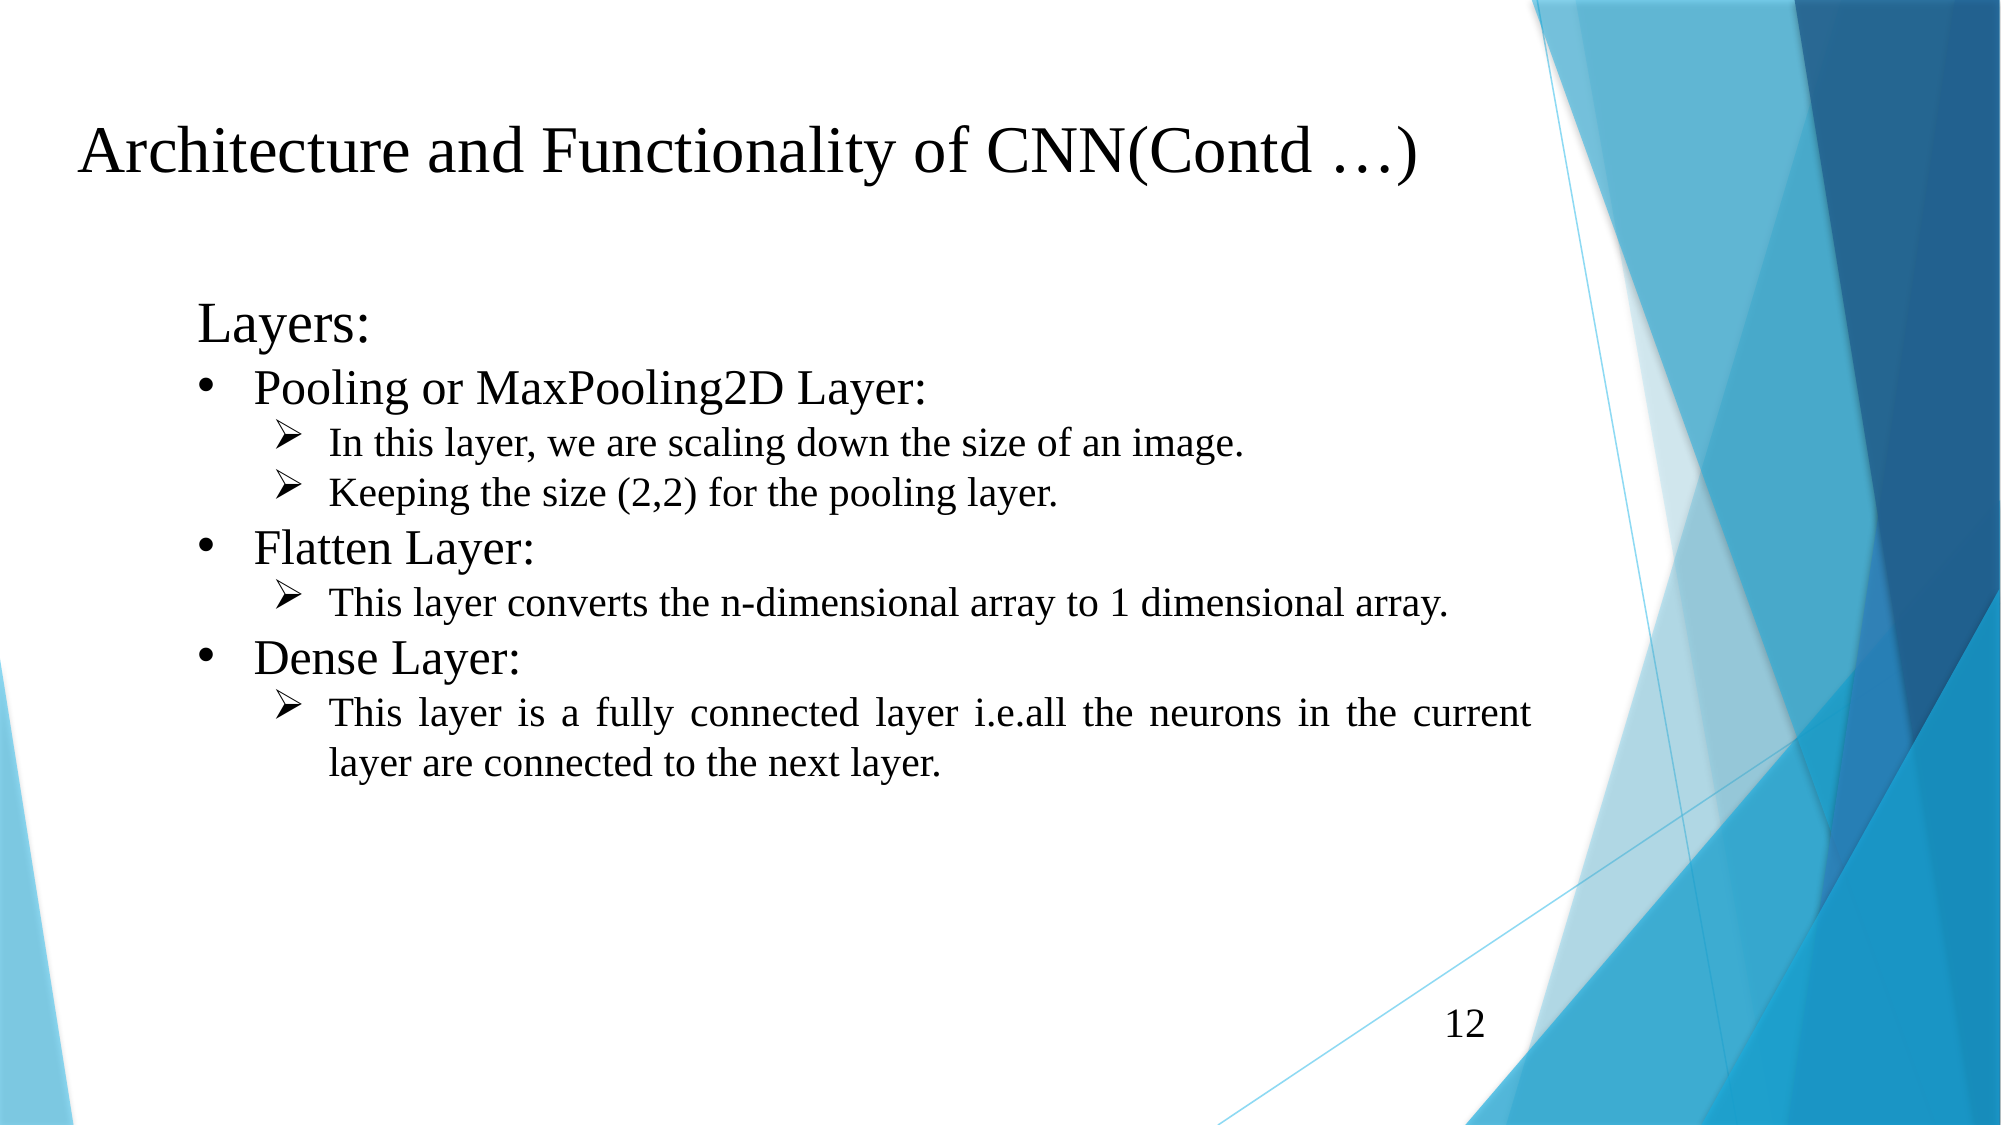

Architecture and Functionality of CNN(Contd …)
Layers:
Pooling or MaxPooling2D Layer:
In this layer, we are scaling down the size of an image.
Keeping the size (2,2) for the pooling layer.
Flatten Layer:
This layer converts the n-dimensional array to 1 dimensional array.
Dense Layer:
This layer is a fully connected layer i.e.all the neurons in the current layer are connected to the next layer.

12